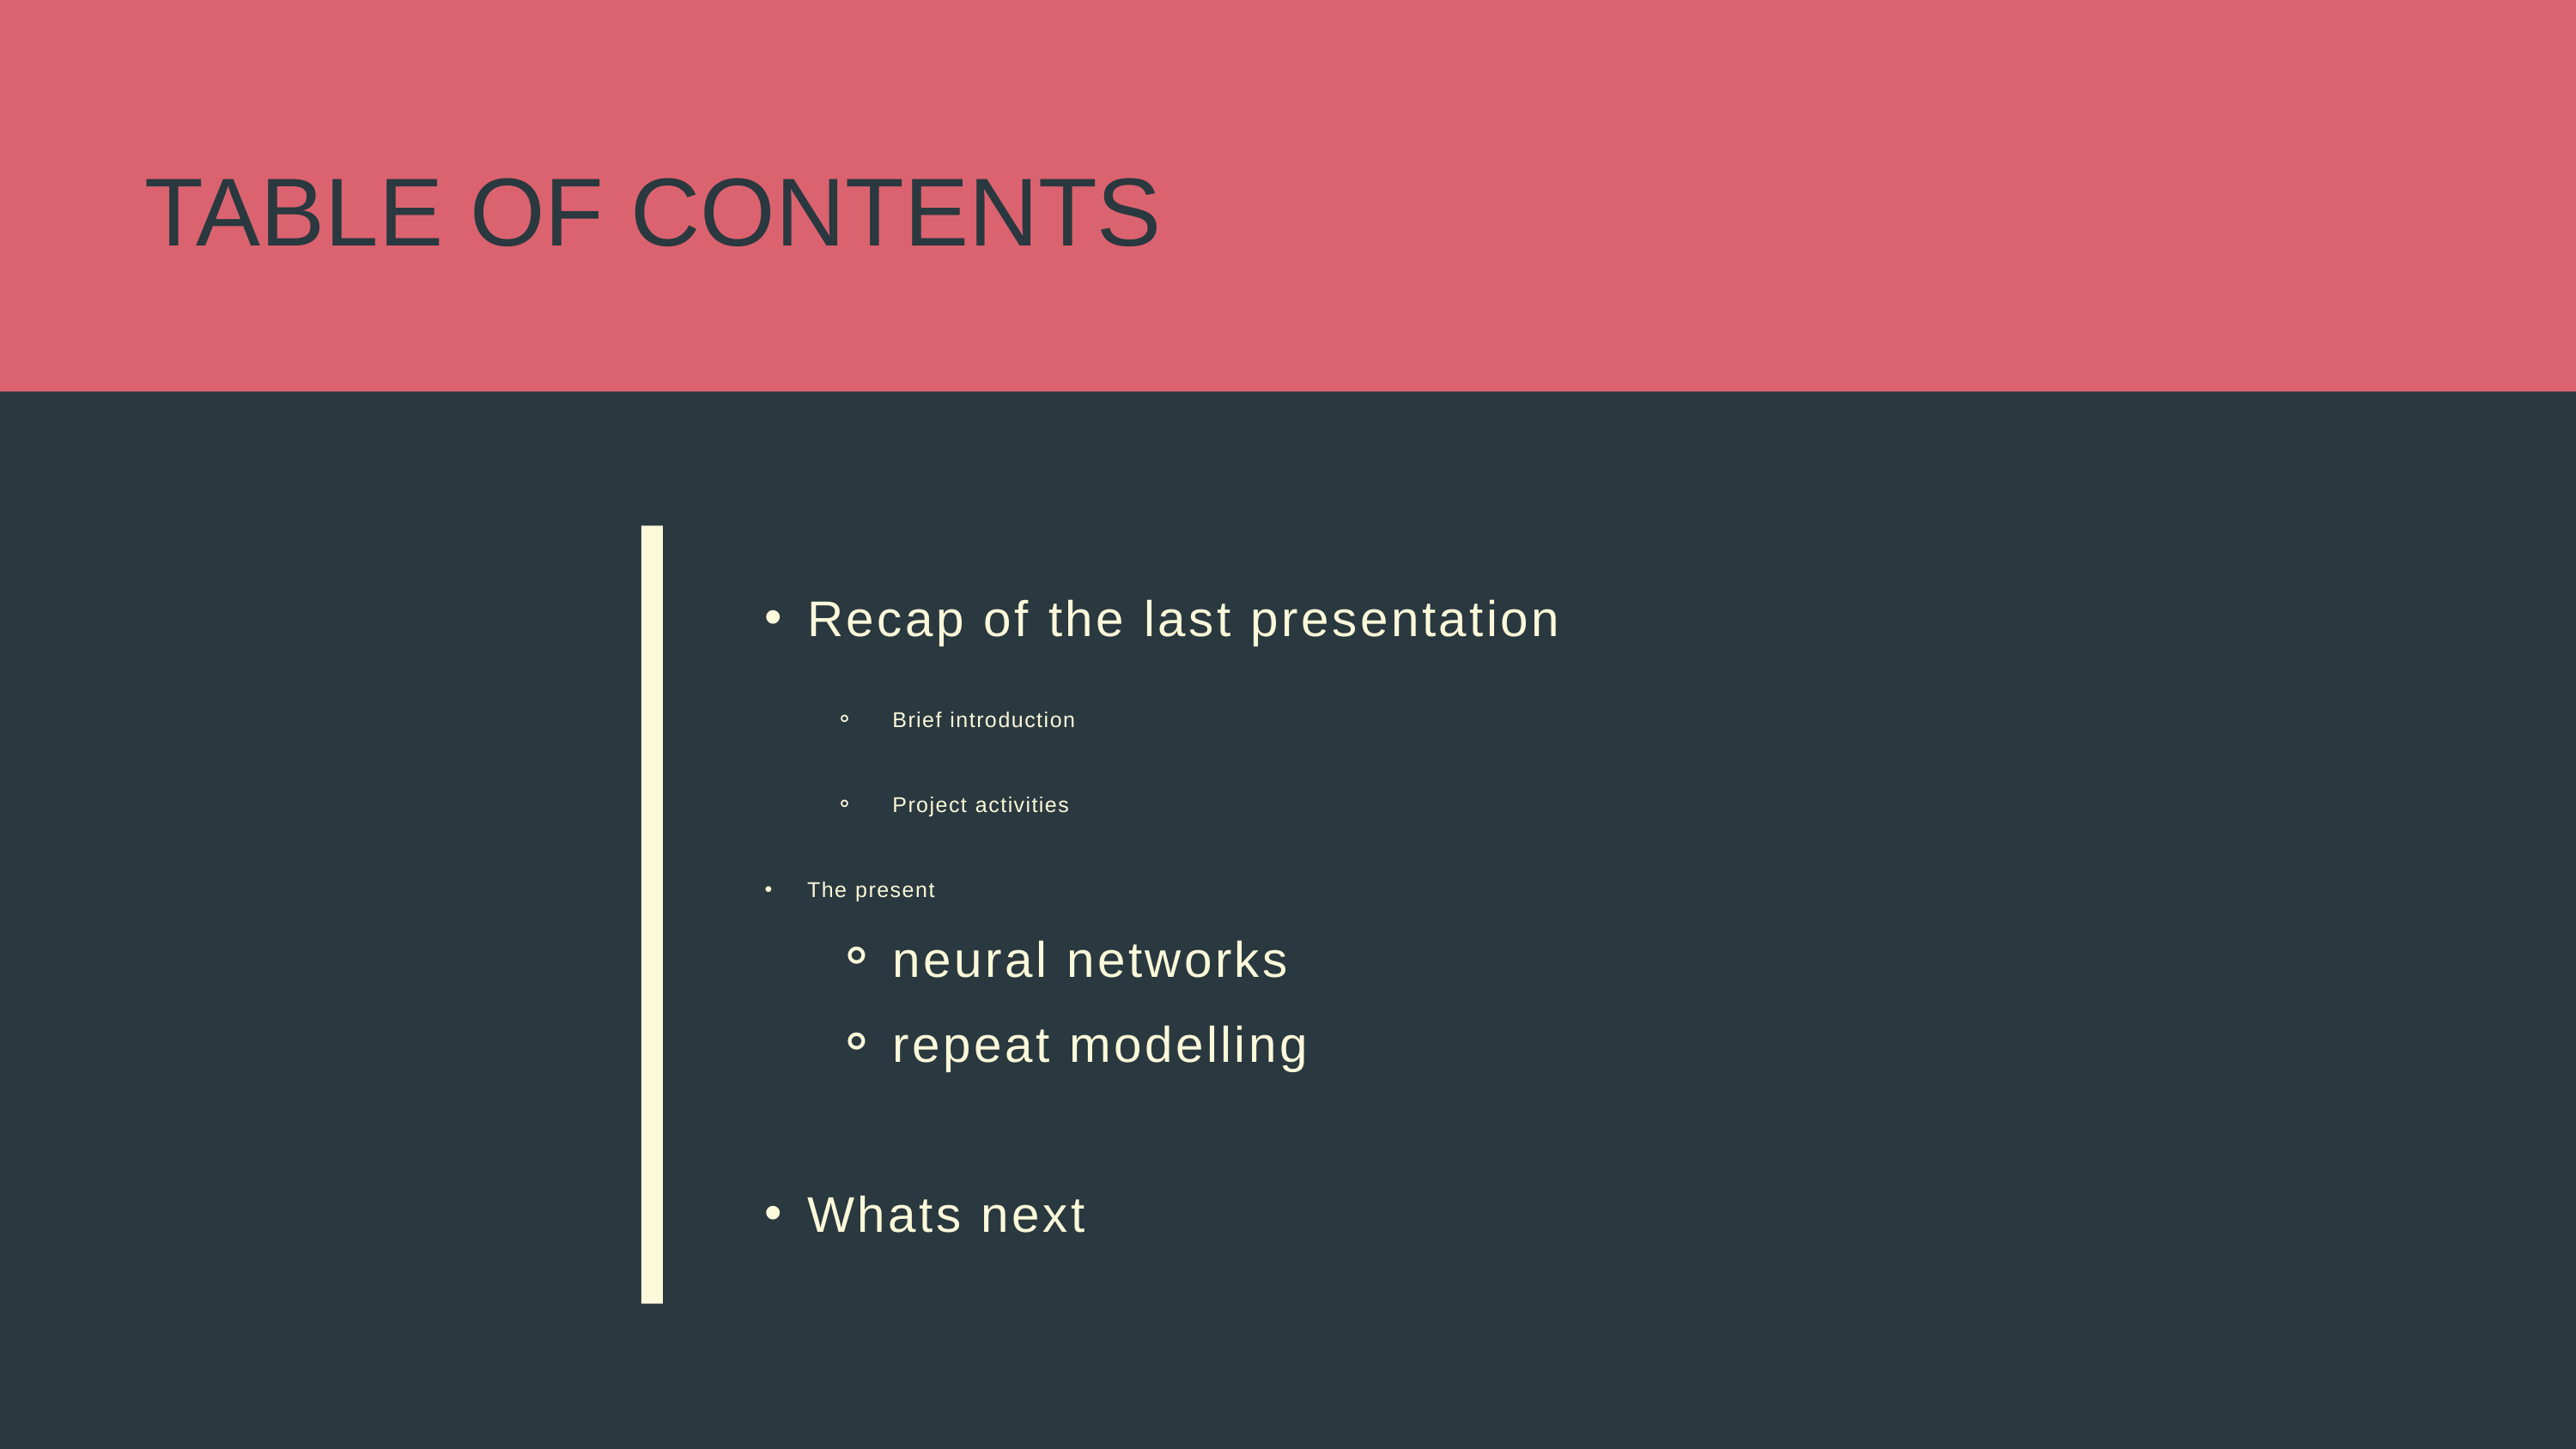

TABLE OF CONTENTS

Recap of the last presentation
Brief introduction
Project activities
The present
neural networks
repeat modelling

Whats next